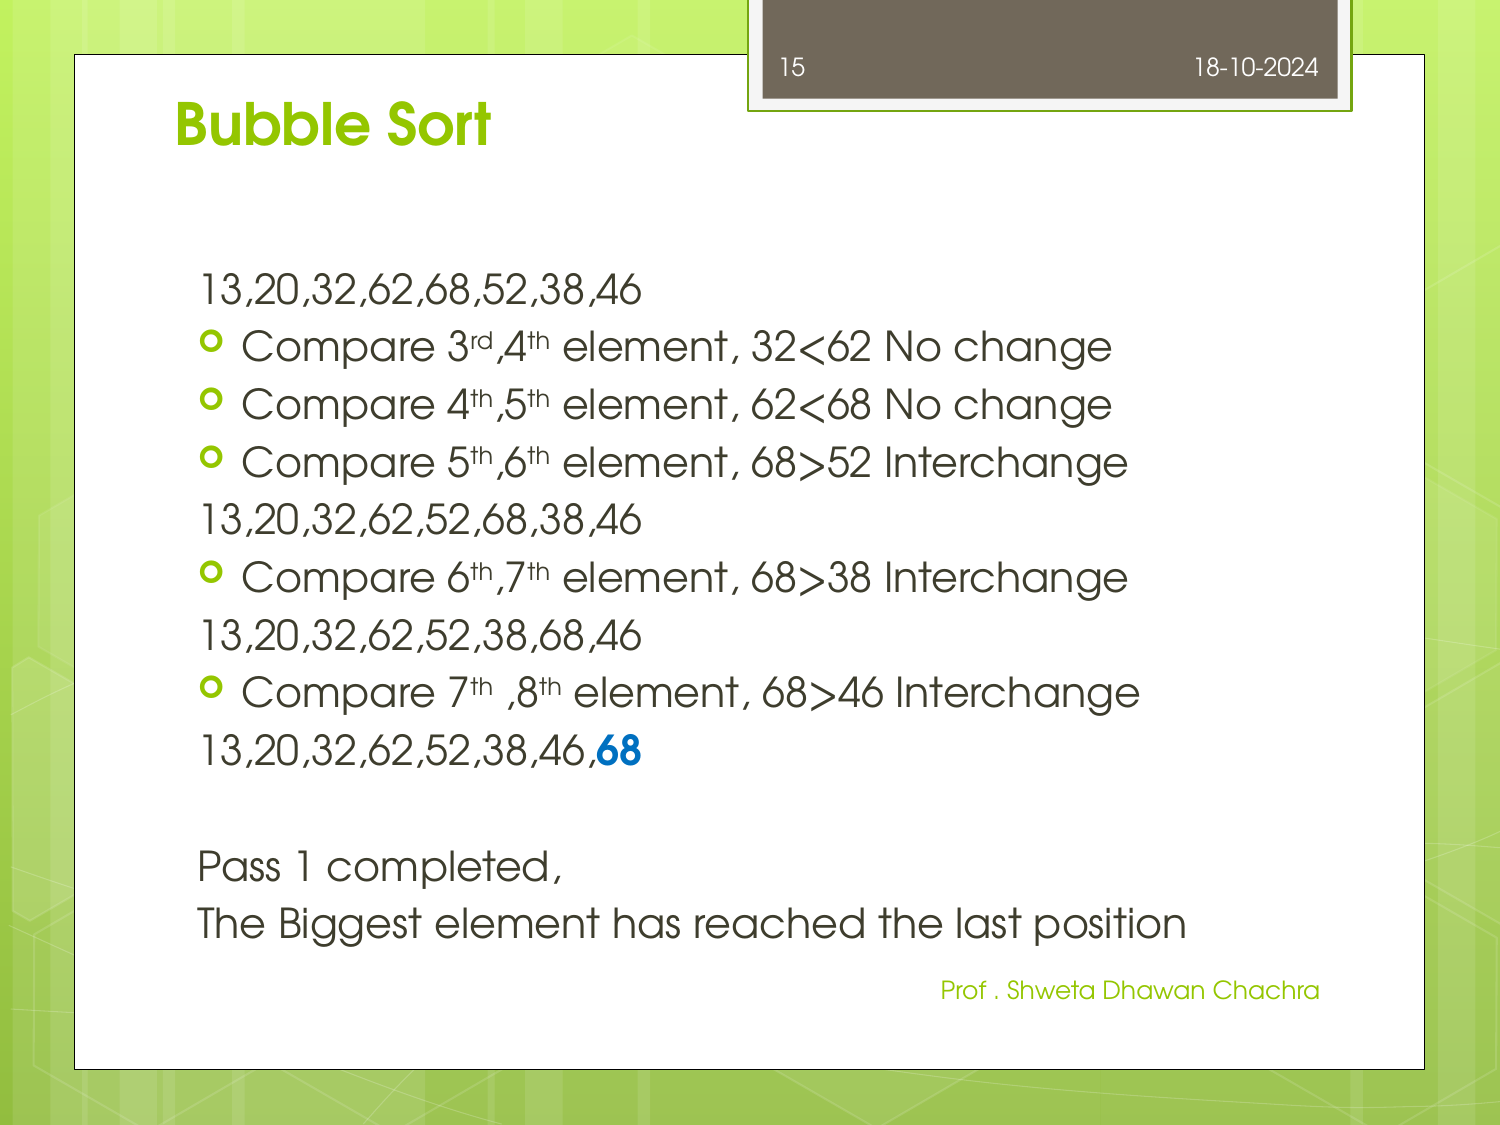

15
18-10-2024
# Bubble Sort
13,20,32,62,68,52,38,46
Compare 3rd,4th element, 32<62 No change
Compare 4th,5th element, 62<68 No change
Compare 5th,6th element, 68>52 Interchange
13,20,32,62,52,68,38,46
Compare 6th,7th element, 68>38 Interchange
13,20,32,62,52,38,68,46
Compare 7th ,8th element, 68>46 Interchange
13,20,32,62,52,38,46,68

Pass 1 completed,
The Biggest element has reached the last position
Prof . Shweta Dhawan Chachra